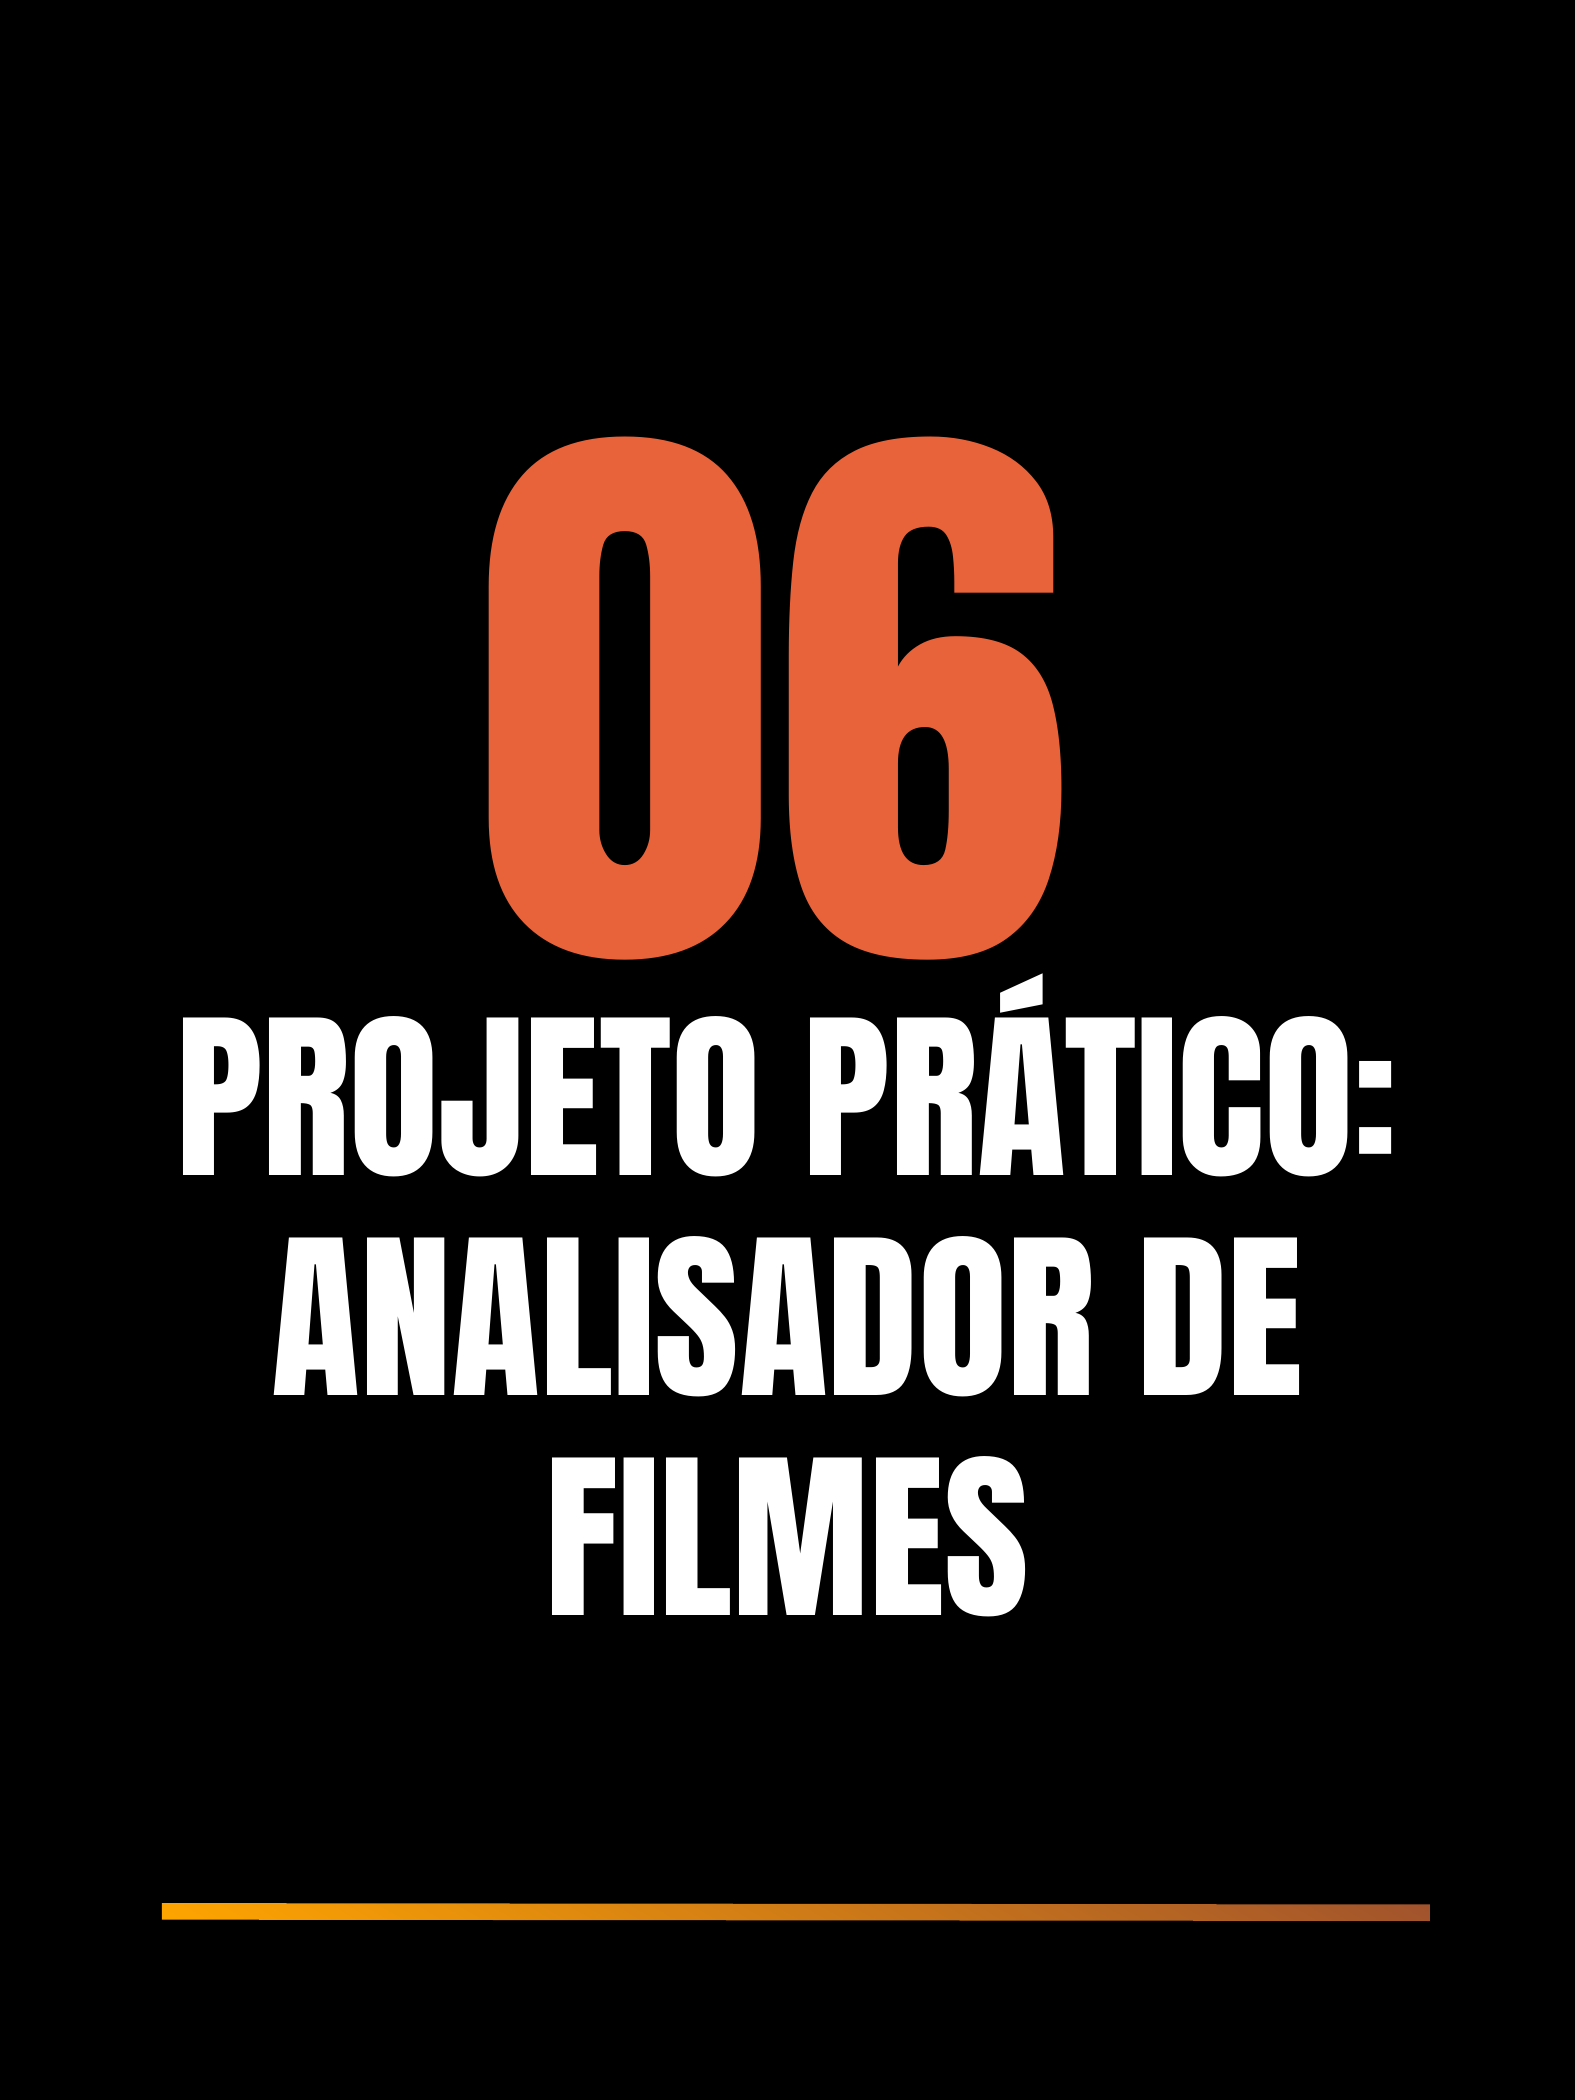

06
PROJETO PRÁTICO: ANALISADOR DE FILMES

18